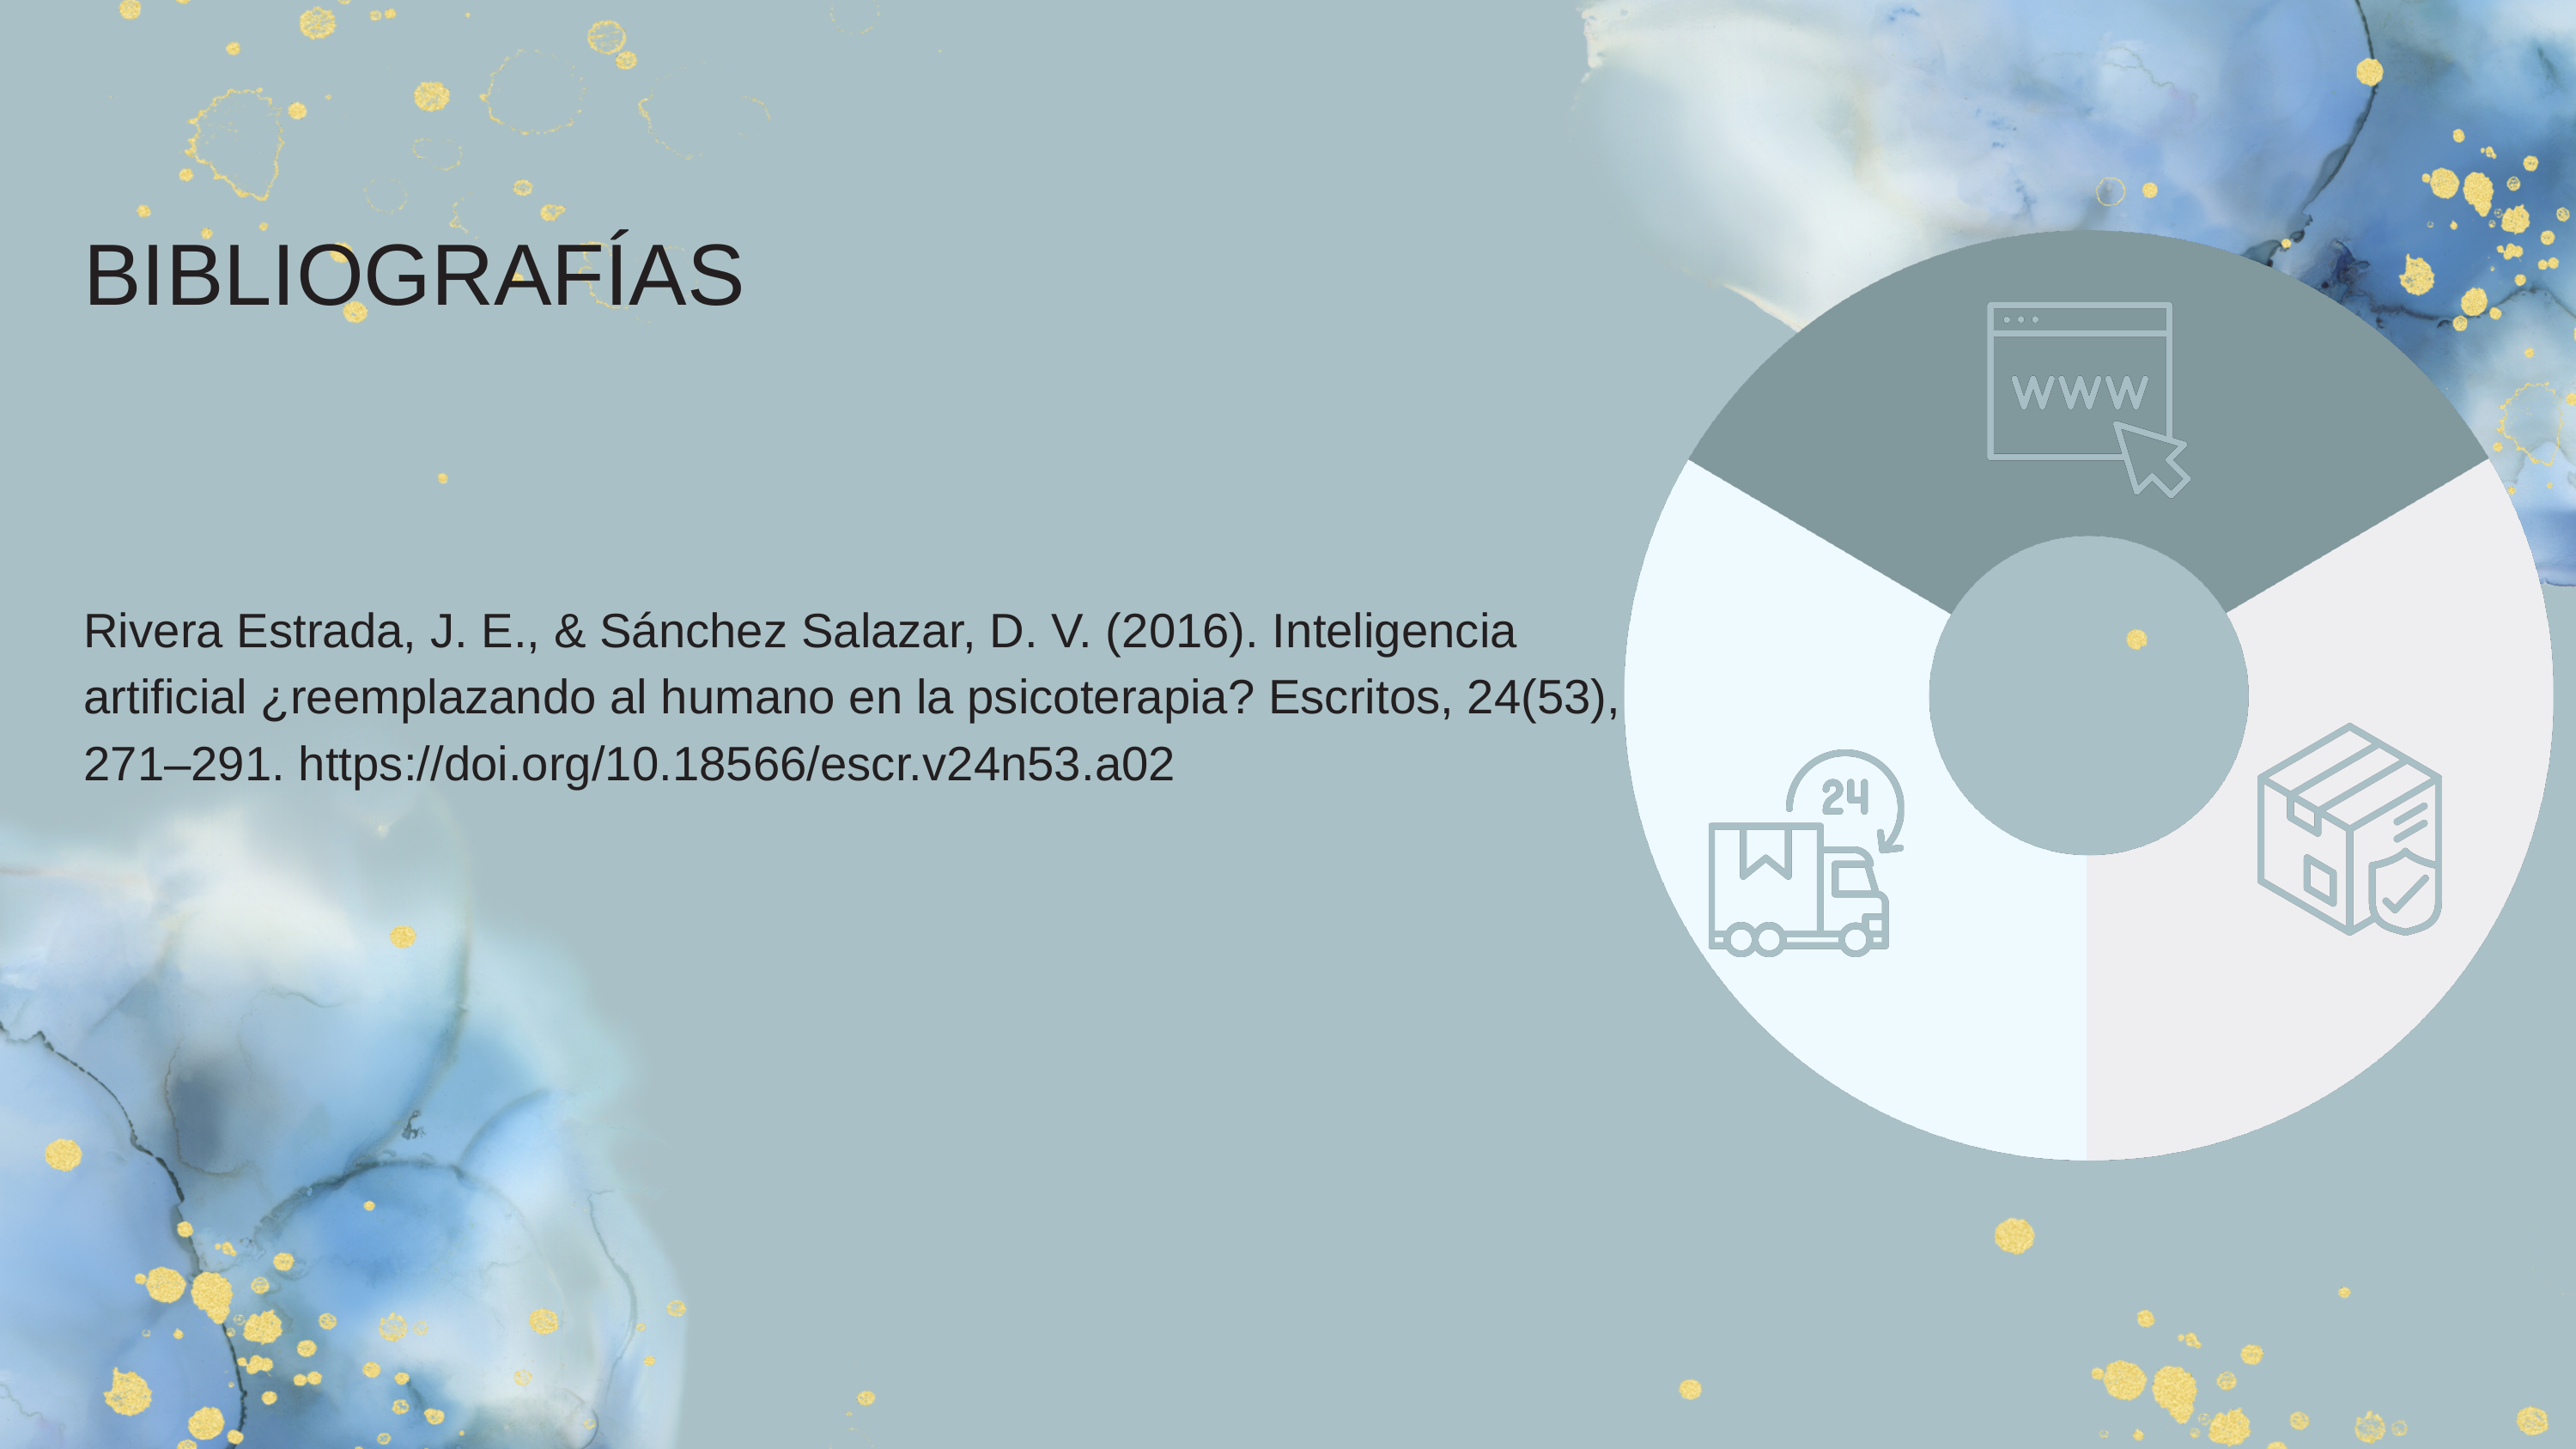

BIBLIOGRAFÍAS

Rivera Estrada, J. E., & Sánchez Salazar, D. V. (2016). Inteligencia artificial ¿reemplazando al humano en la psicoterapia? Escritos, 24(53), 271–291. https://doi.org/10.18566/escr.v24n53.a02